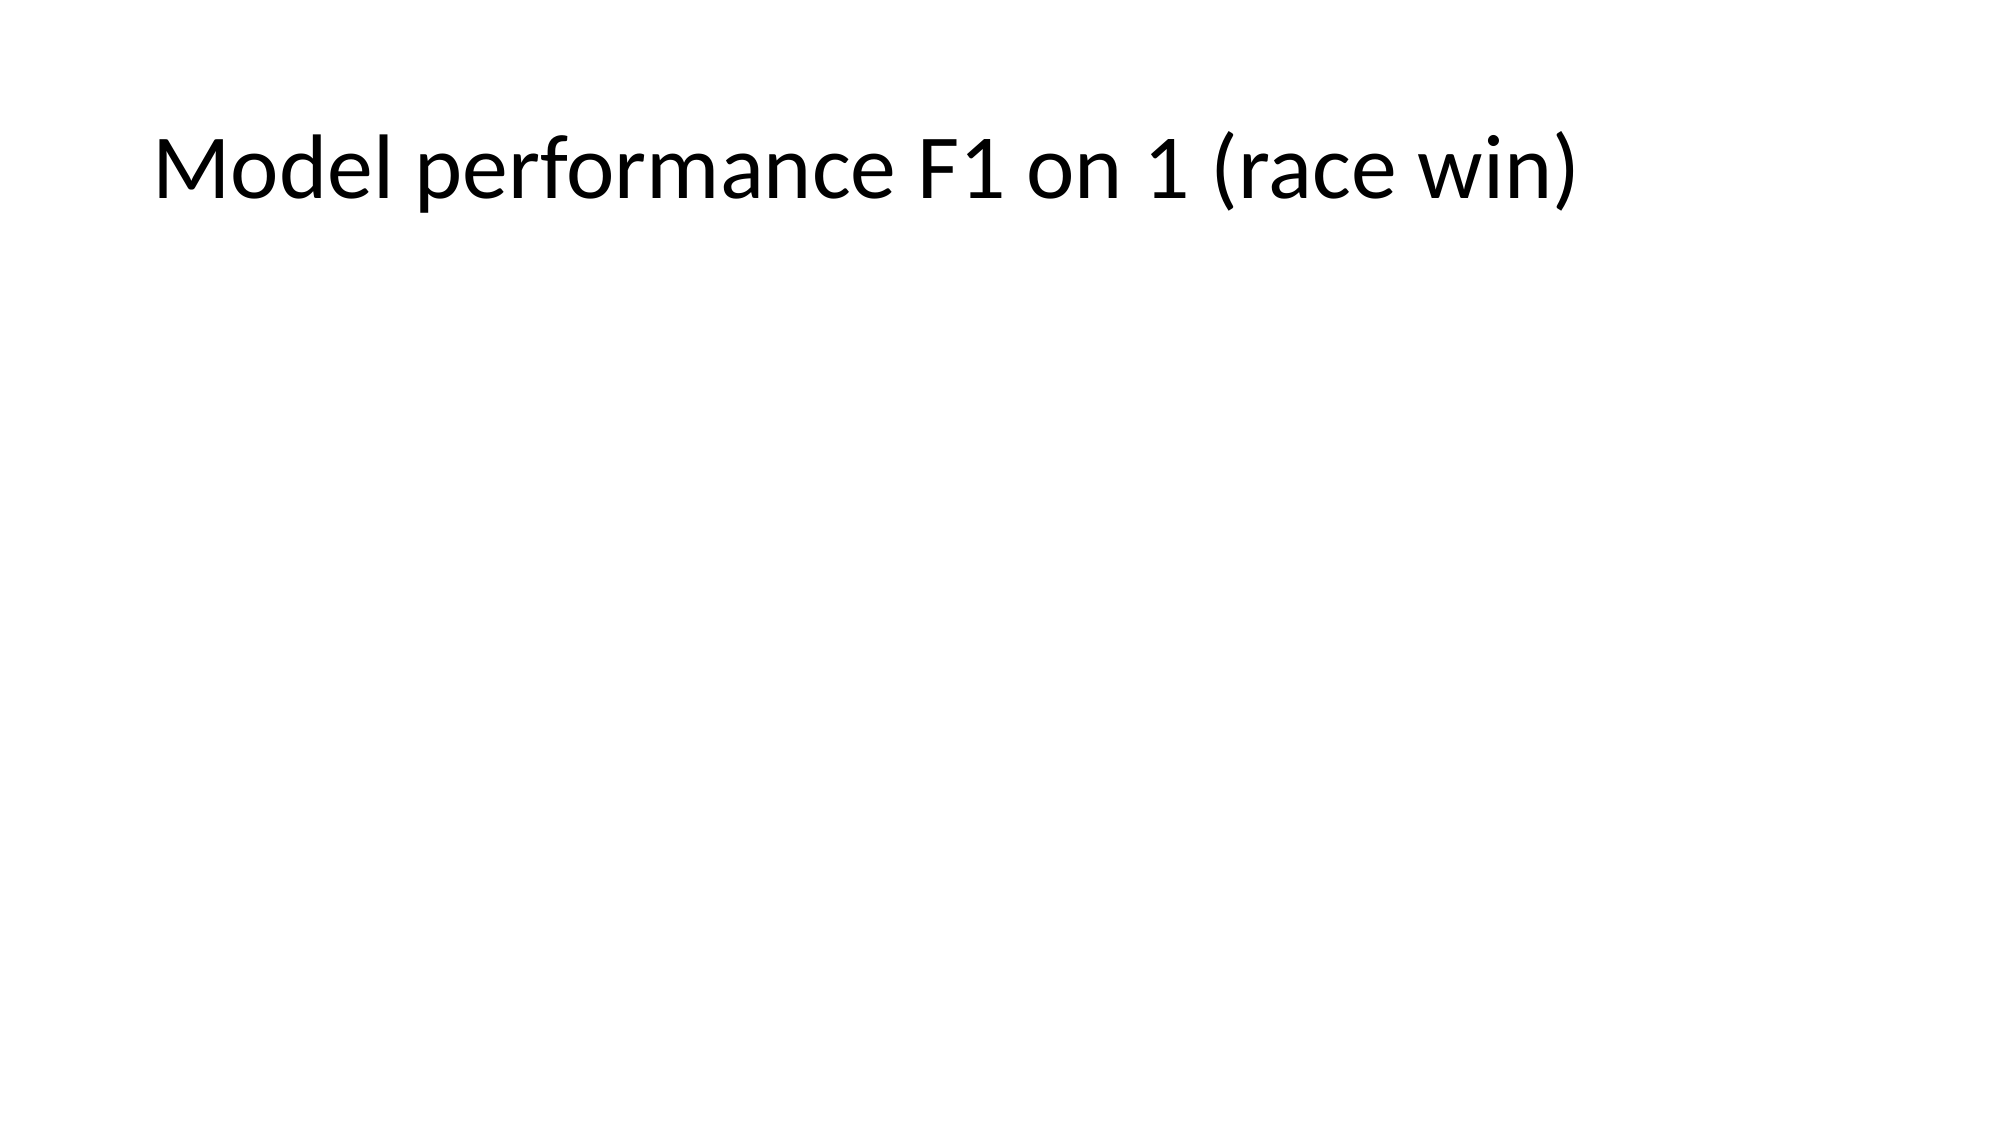

# Model performance F1 on 1 (race win)